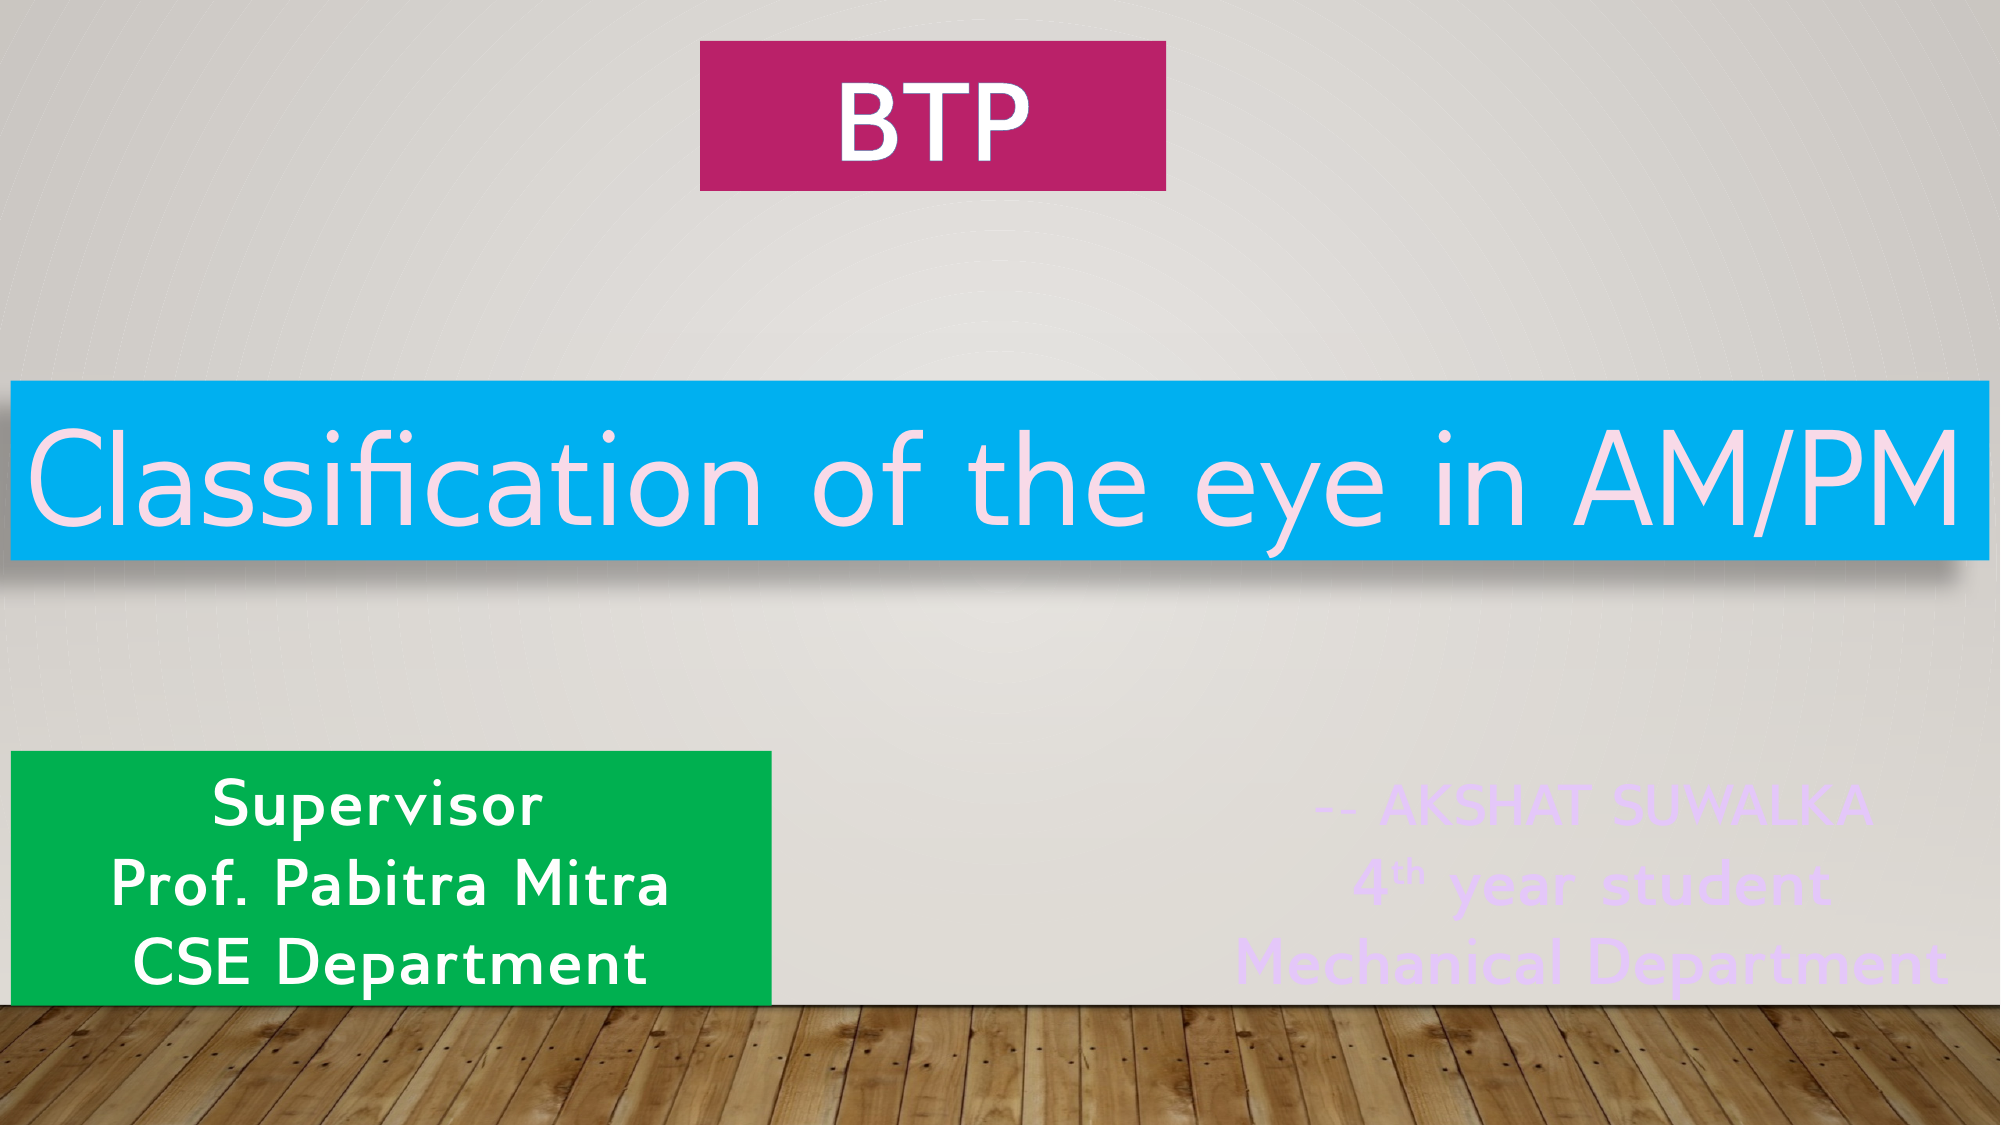

BTP
Classification of the eye in AM/PM
Supervisor
Prof. Pabitra Mitra
CSE Department
-- AKSHAT SUWALKA
4th year student
Mechanical Department